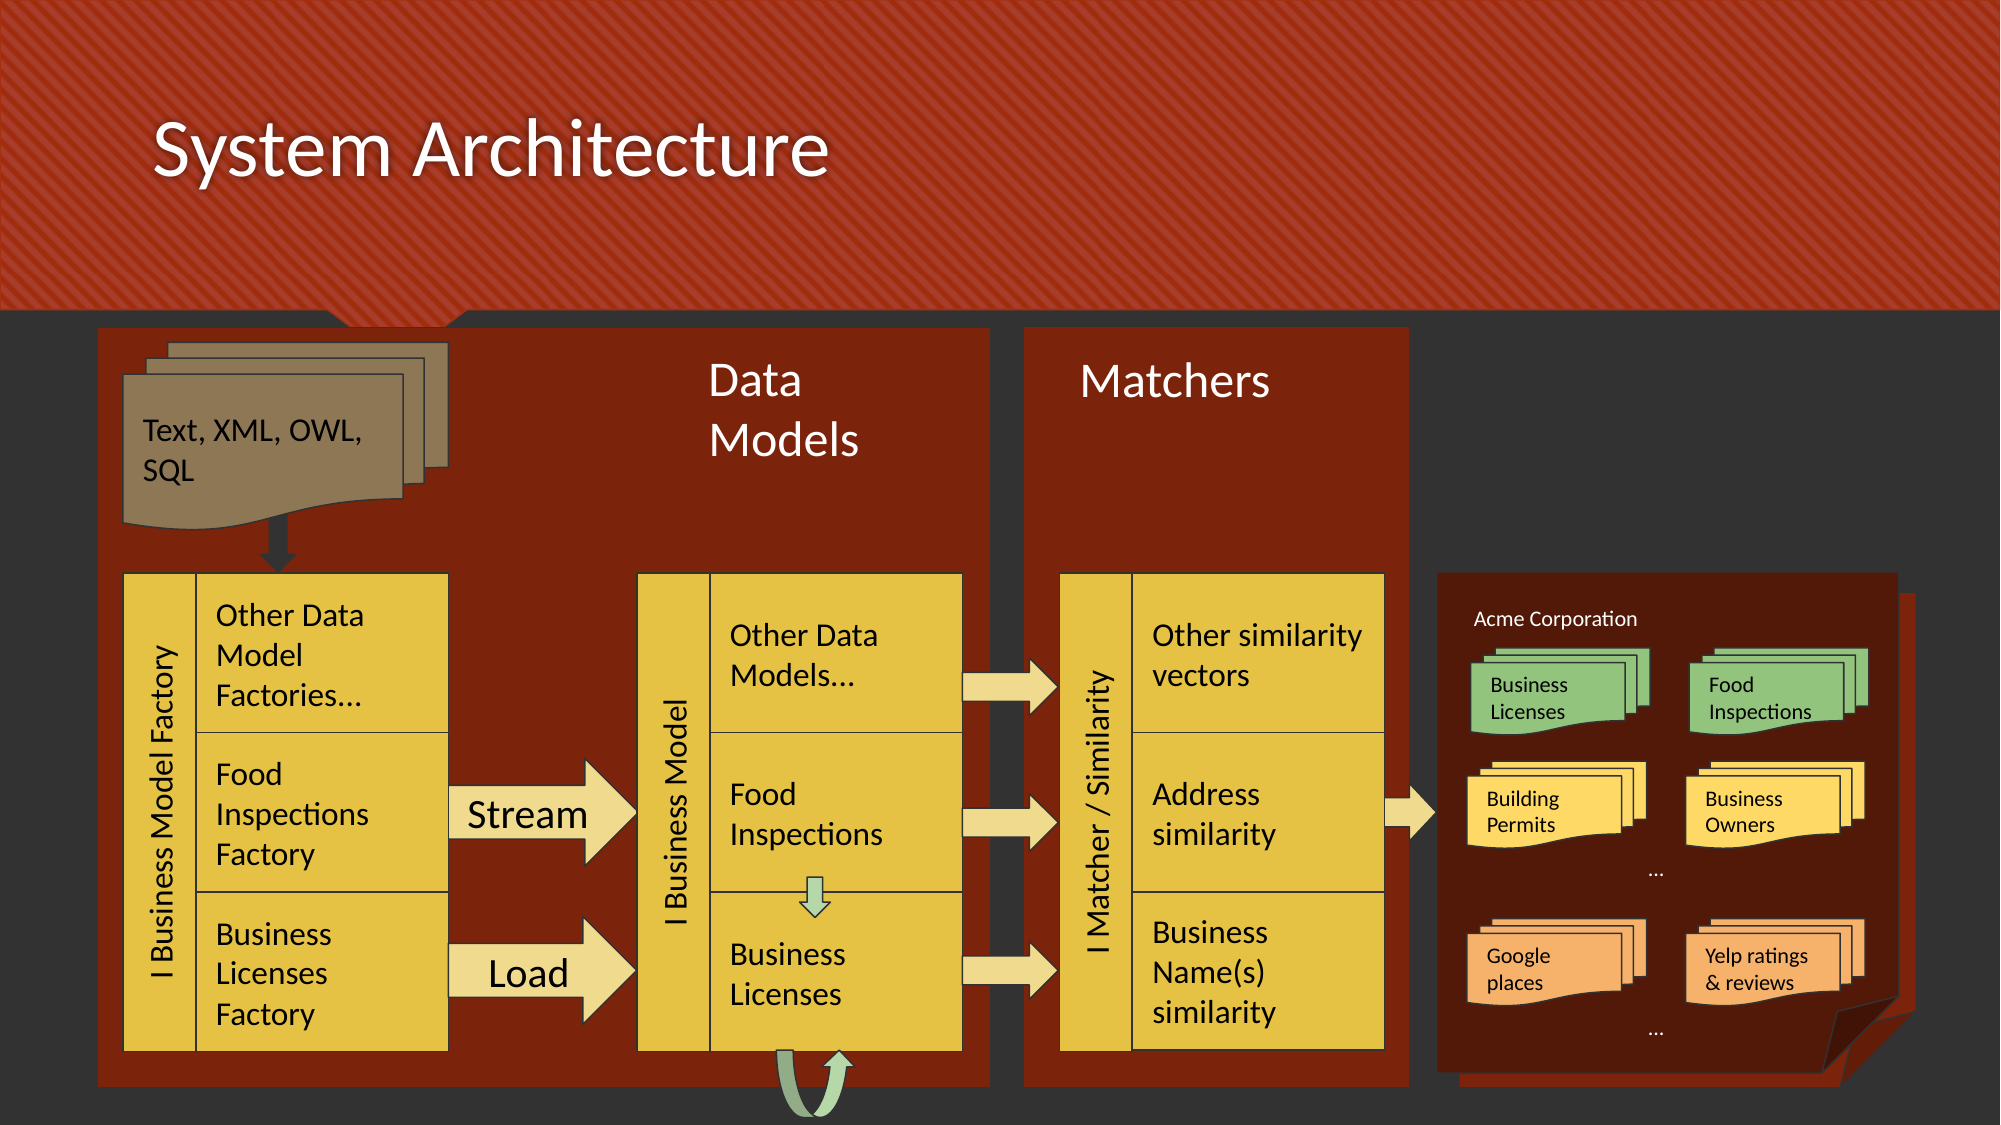

# System Architecture
Data Models

Matchers
Text, XML, OWL, SQL

Acme Corporation

Business Licenses
Food Inspections
Building Permits
Business Owners
...
Google places
Yelp ratings & reviews
...
Other Data Models...
Other similarity vectors
Other Data Model Factories...

Food Inspections
Address similarity
Food Inspections Factory
Stream
I Business Model
I Matcher / Similarity
I Business Model Factory

Business Name(s) similarity
Business Licenses
Business Licenses Factory
Load